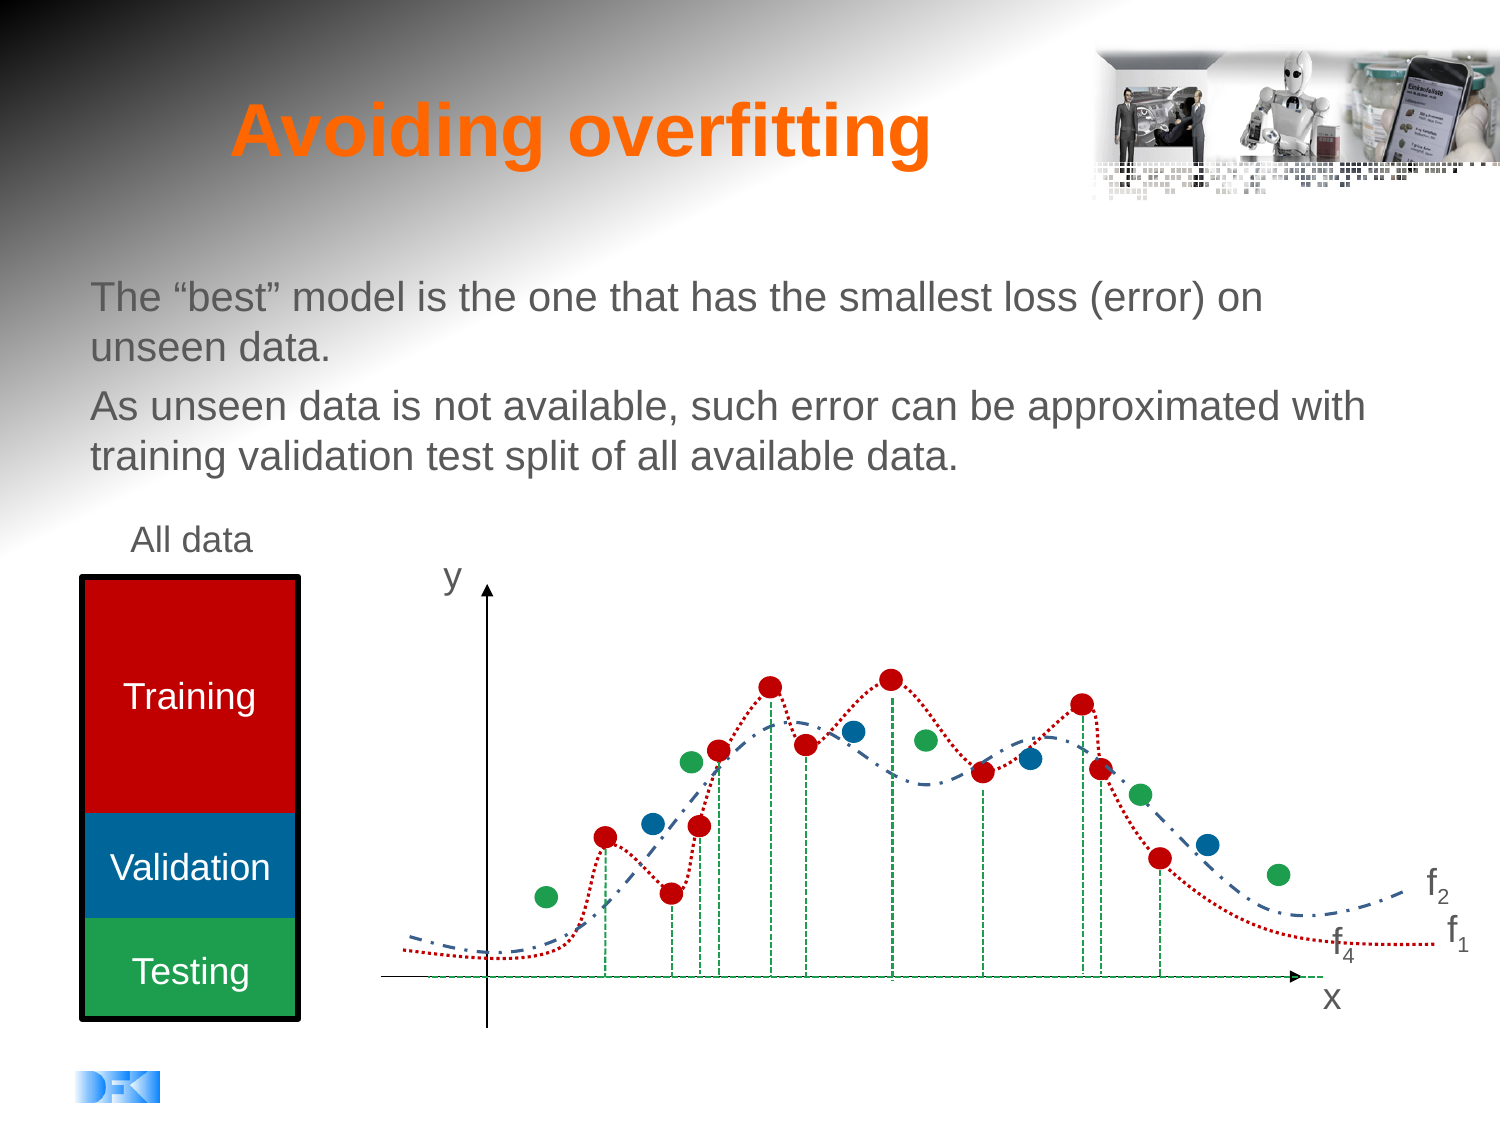

# Avoiding overfitting
The “best” model is the one that has the smallest loss (error) on unseen data.
As unseen data is not available, such error can be approximated with training validation test split of all available data.
All data
y

Training
Validation
Testing

f2

f1
f4
x